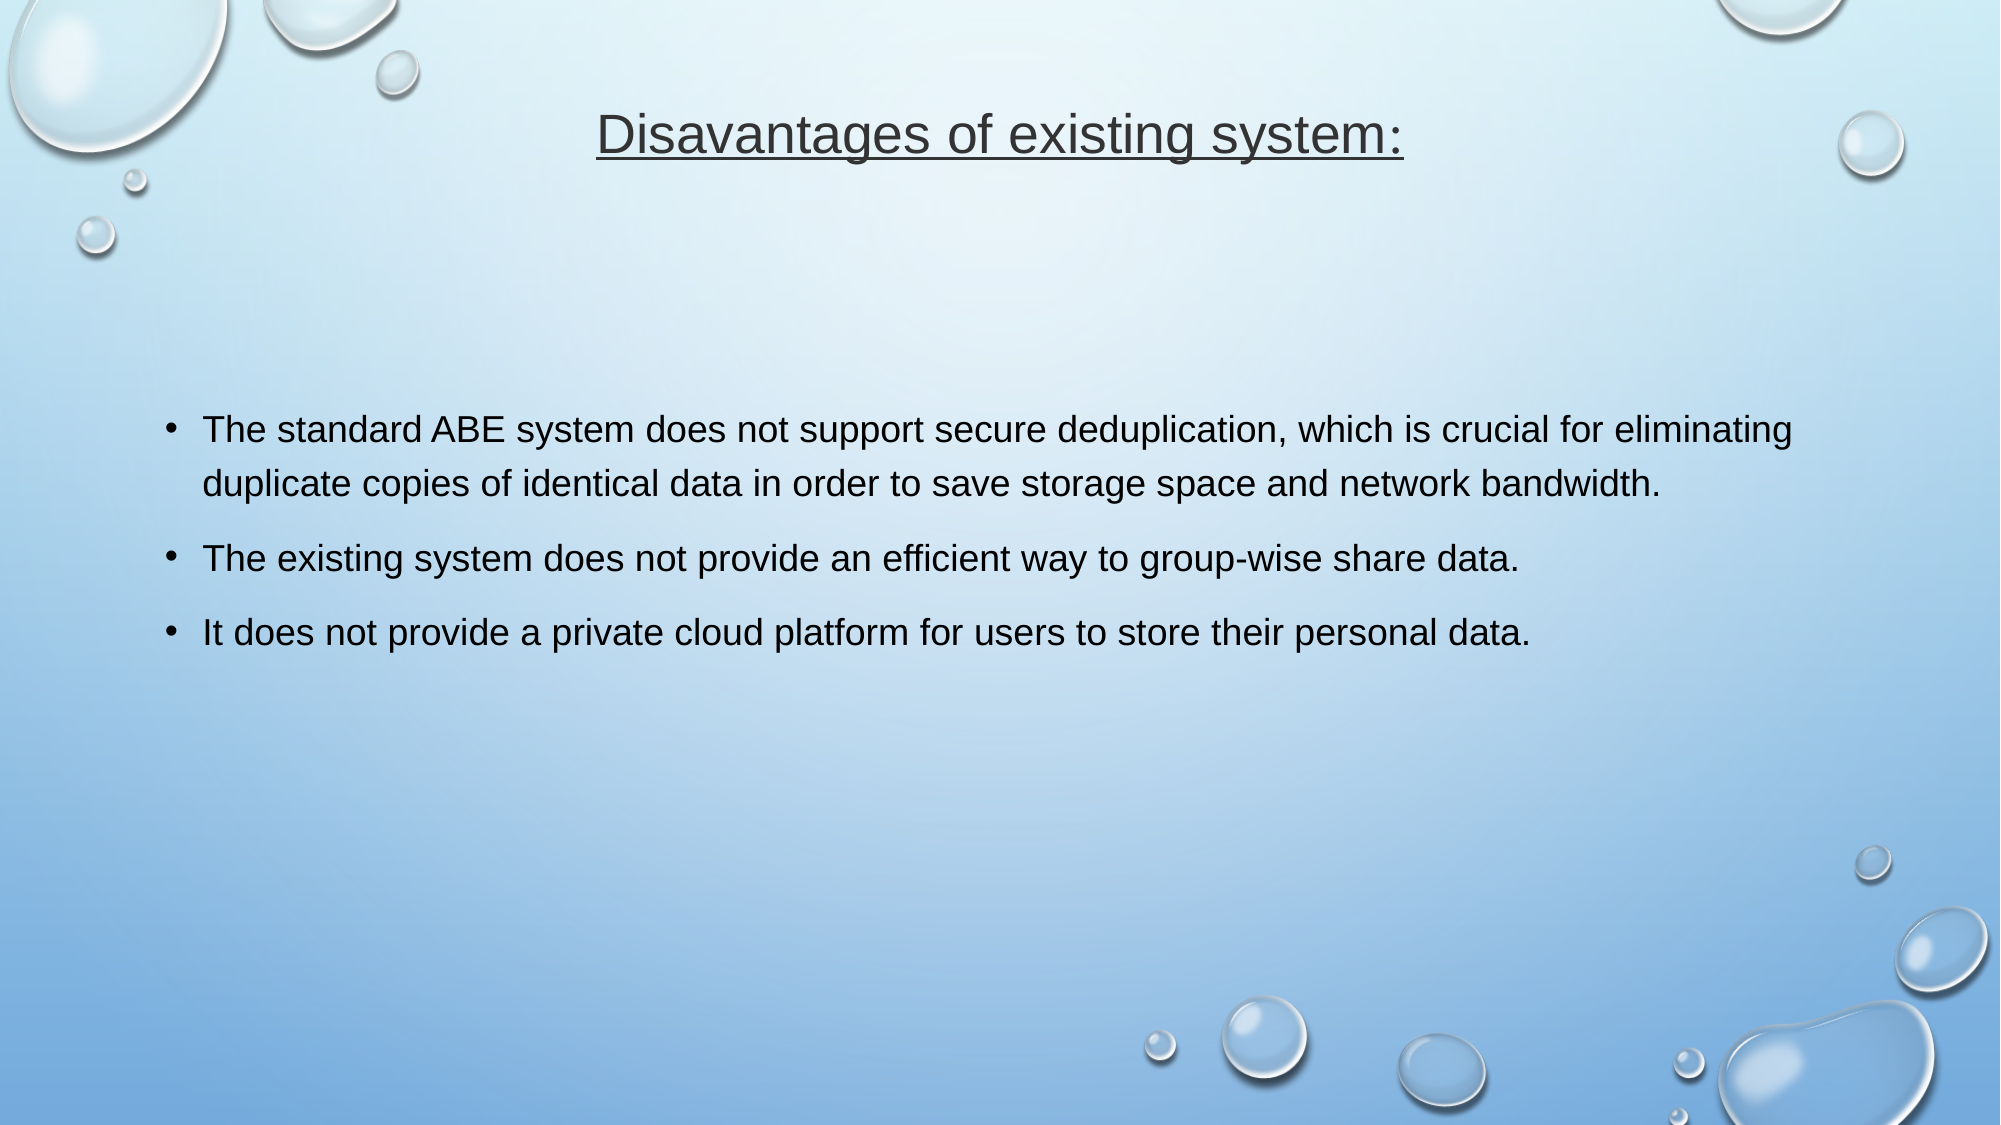

# Disavantages of existing system:
The standard ABE system does not support secure deduplication, which is crucial for eliminating duplicate copies of identical data in order to save storage space and network bandwidth.
The existing system does not provide an efficient way to group-wise share data.
It does not provide a private cloud platform for users to store their personal data.